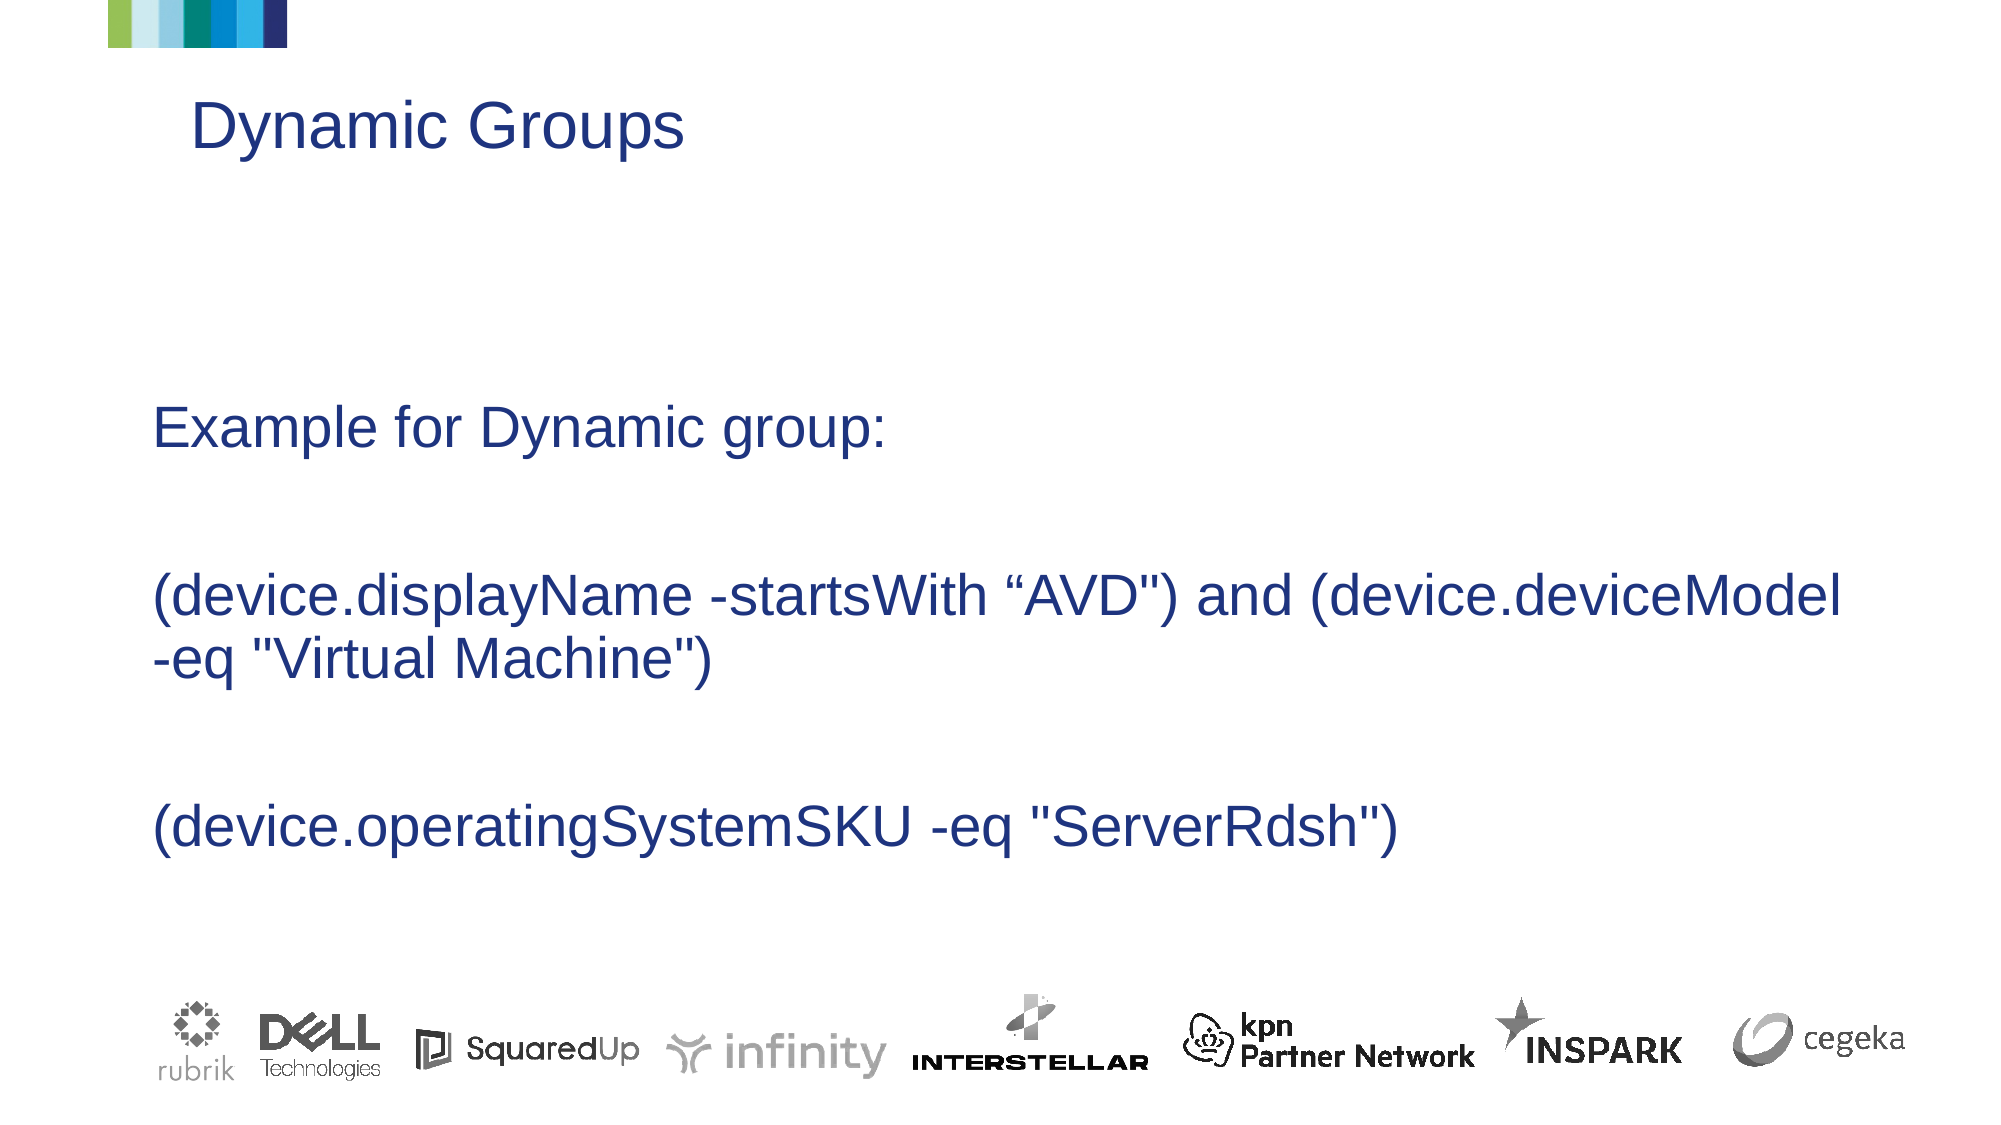

Dynamic Groups

Example for Dynamic group:

(device.displayName -startsWith “AVD") and (device.deviceModel -eq "Virtual Machine")

(device.operatingSystemSKU -eq "ServerRdsh")